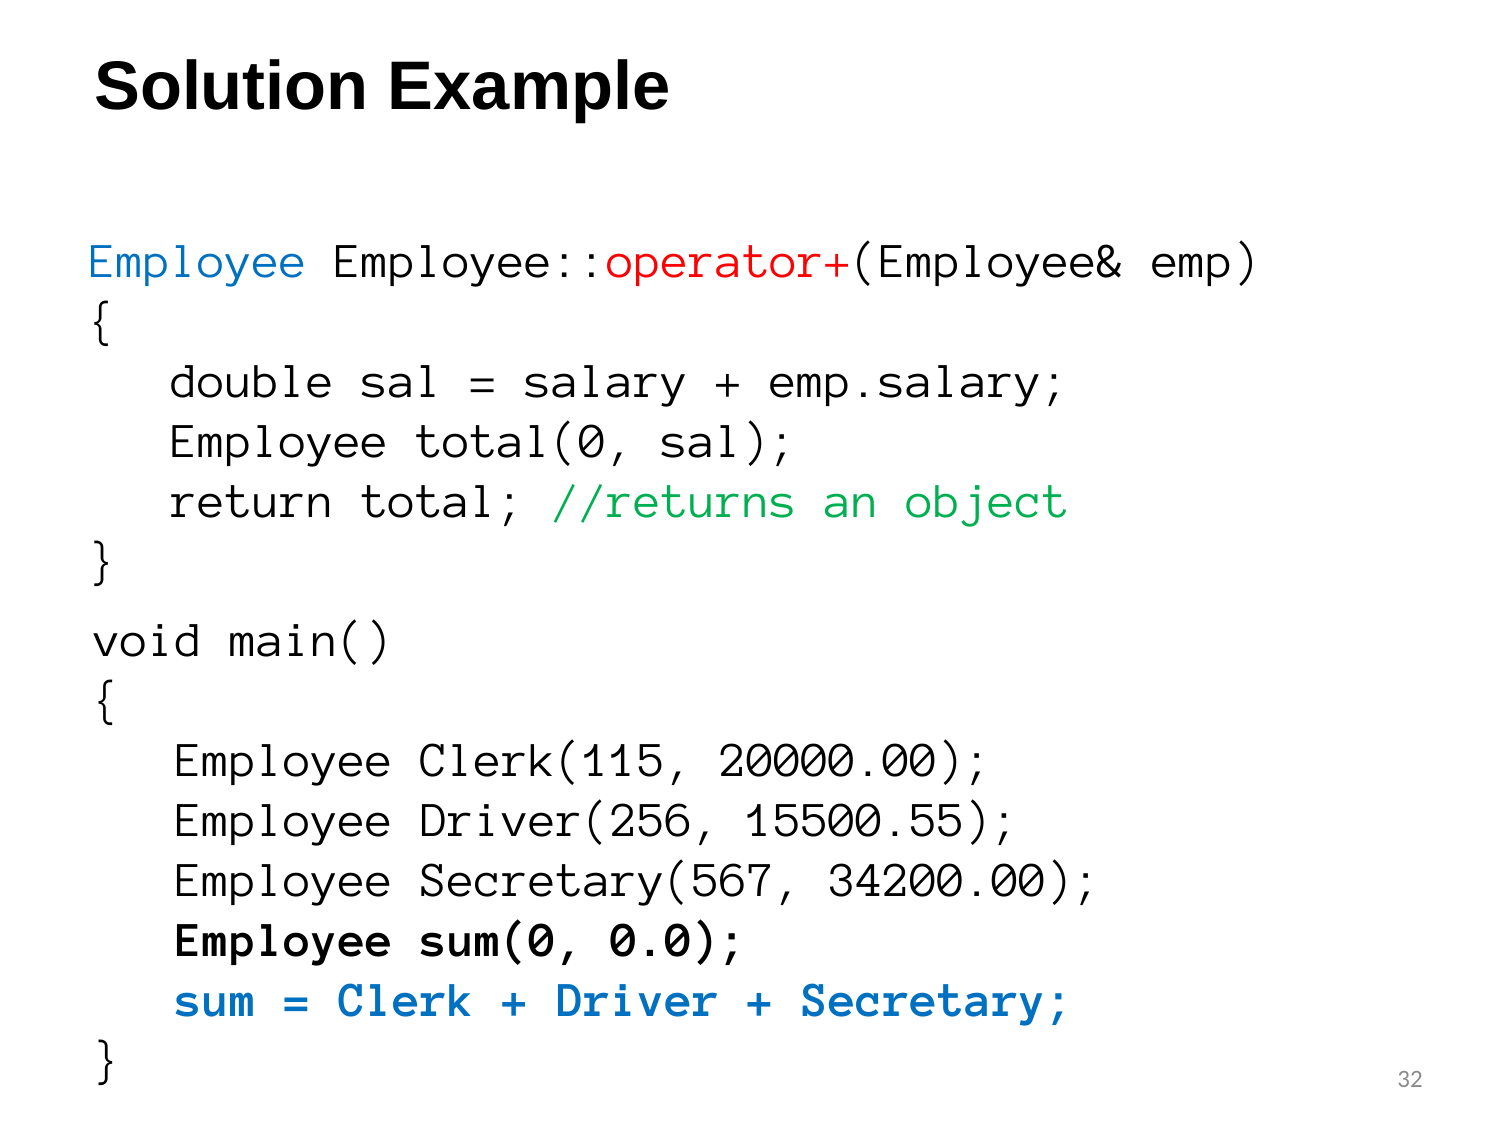

# Solution Example
Employee Employee::operator+(Employee& emp)
{
   double sal = salary + emp.salary;
   Employee total(0, sal);
   return total; //returns an object
}
void main()
{
   Employee Clerk(115, 20000.00);
   Employee Driver(256, 15500.55);
   Employee Secretary(567, 34200.00);
   Employee sum(0, 0.0);
   sum = Clerk + Driver + Secretary;
}
32